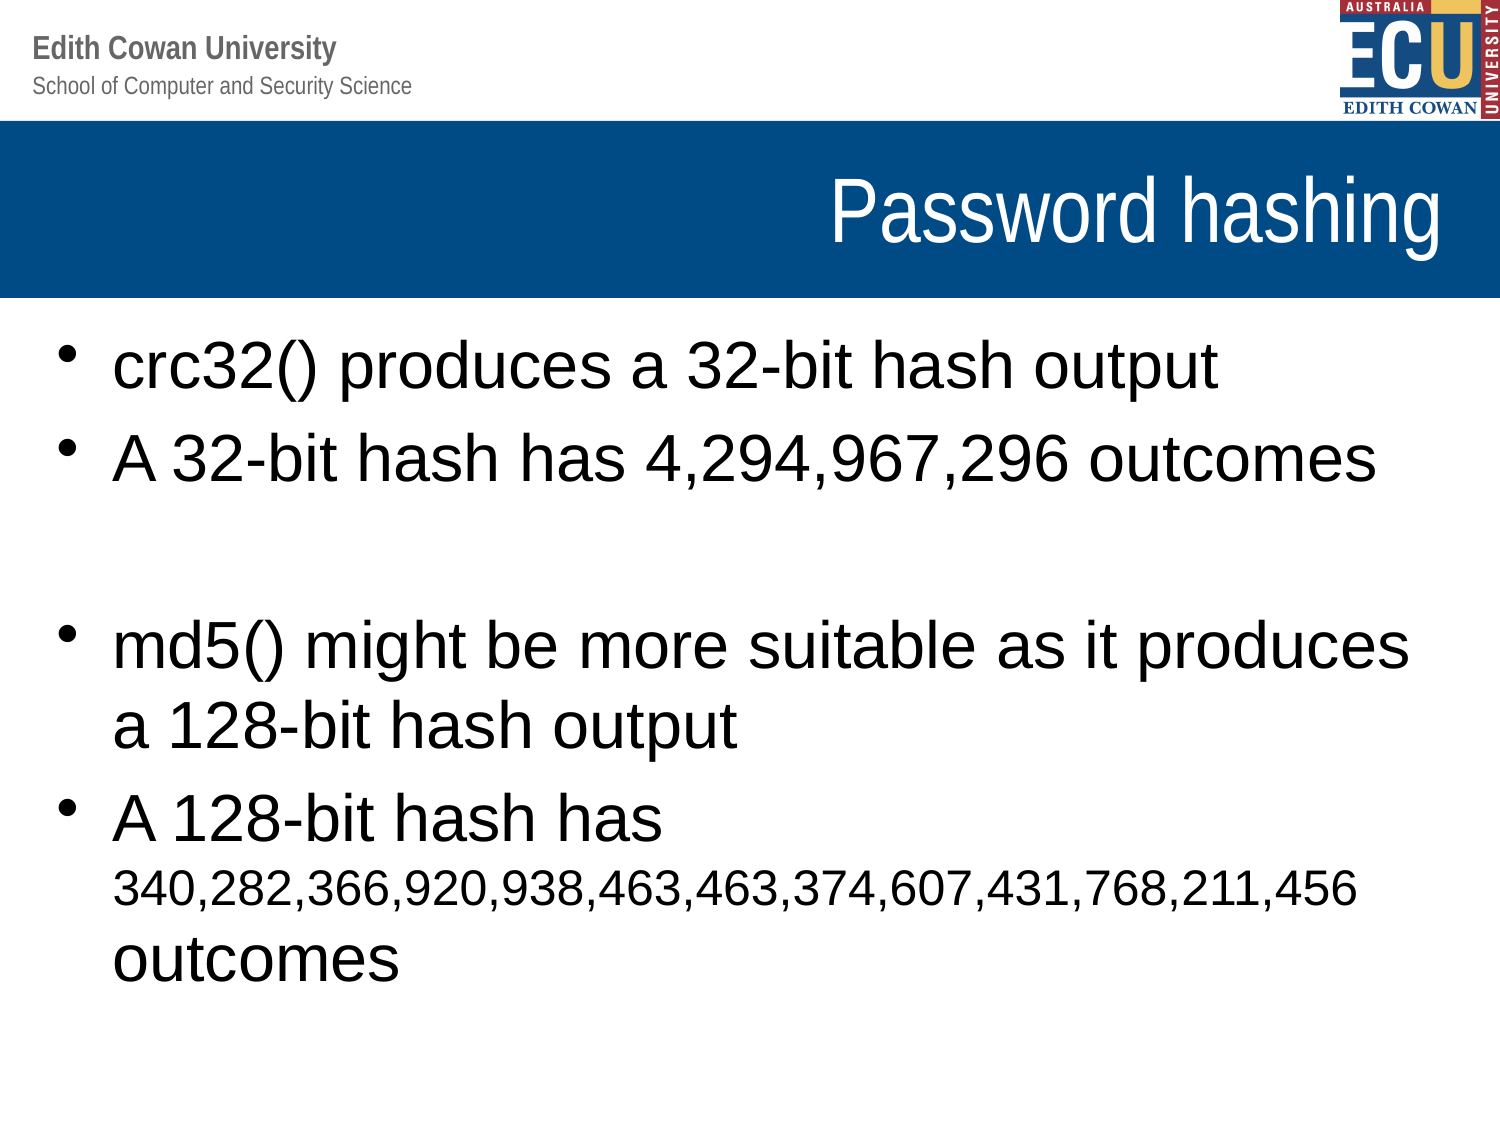

# Password hashing
crc32() produces a 32-bit hash output
A 32-bit hash has 4,294,967,296 outcomes

md5() might be more suitable as it produces a 128-bit hash output
A 128-bit hash has 340,282,366,920,938,463,463,374,607,431,768,211,456 outcomes